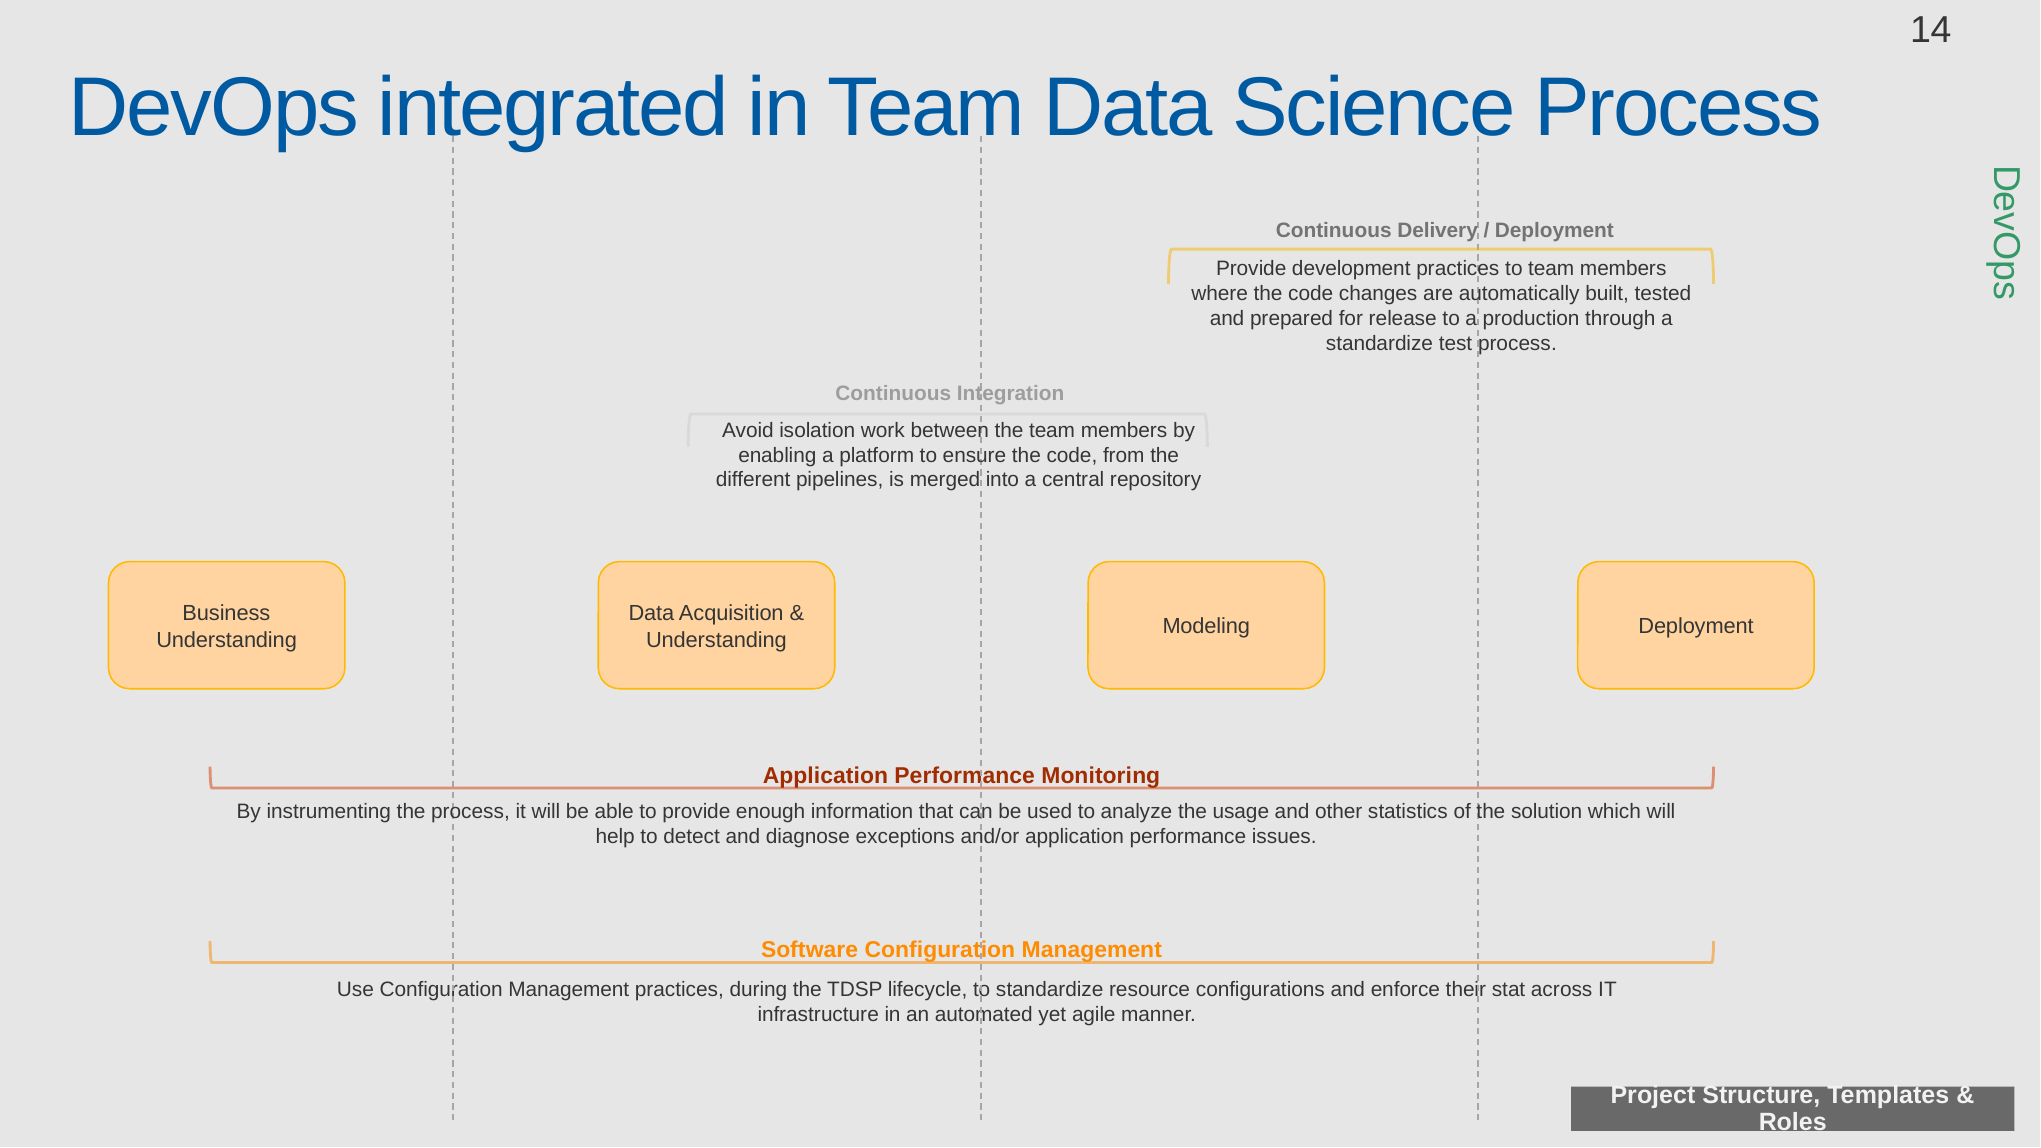

14
Application Performance Monitoring
# DevOps integrated in Team Data Science Process

DevOps
Software Configuration Management

Continuous Delivery / Deployment
Provide development practices to team members where the code changes are automatically built, tested and prepared for release to a production through a standardize test process.
Continuous Integration
Avoid isolation work between the team members by enabling a platform to ensure the code, from the different pipelines, is merged into a central repository
Business Understanding
Modeling
Deployment
Data Acquisition & Understanding
By instrumenting the process, it will be able to provide enough information that can be used to analyze the usage and other statistics of the solution which will help to detect and diagnose exceptions and/or application performance issues.
Use Configuration Management practices, during the TDSP lifecycle, to standardize resource configurations and enforce their stat across IT infrastructure in an automated yet agile manner.
Project Structure, Templates & Roles